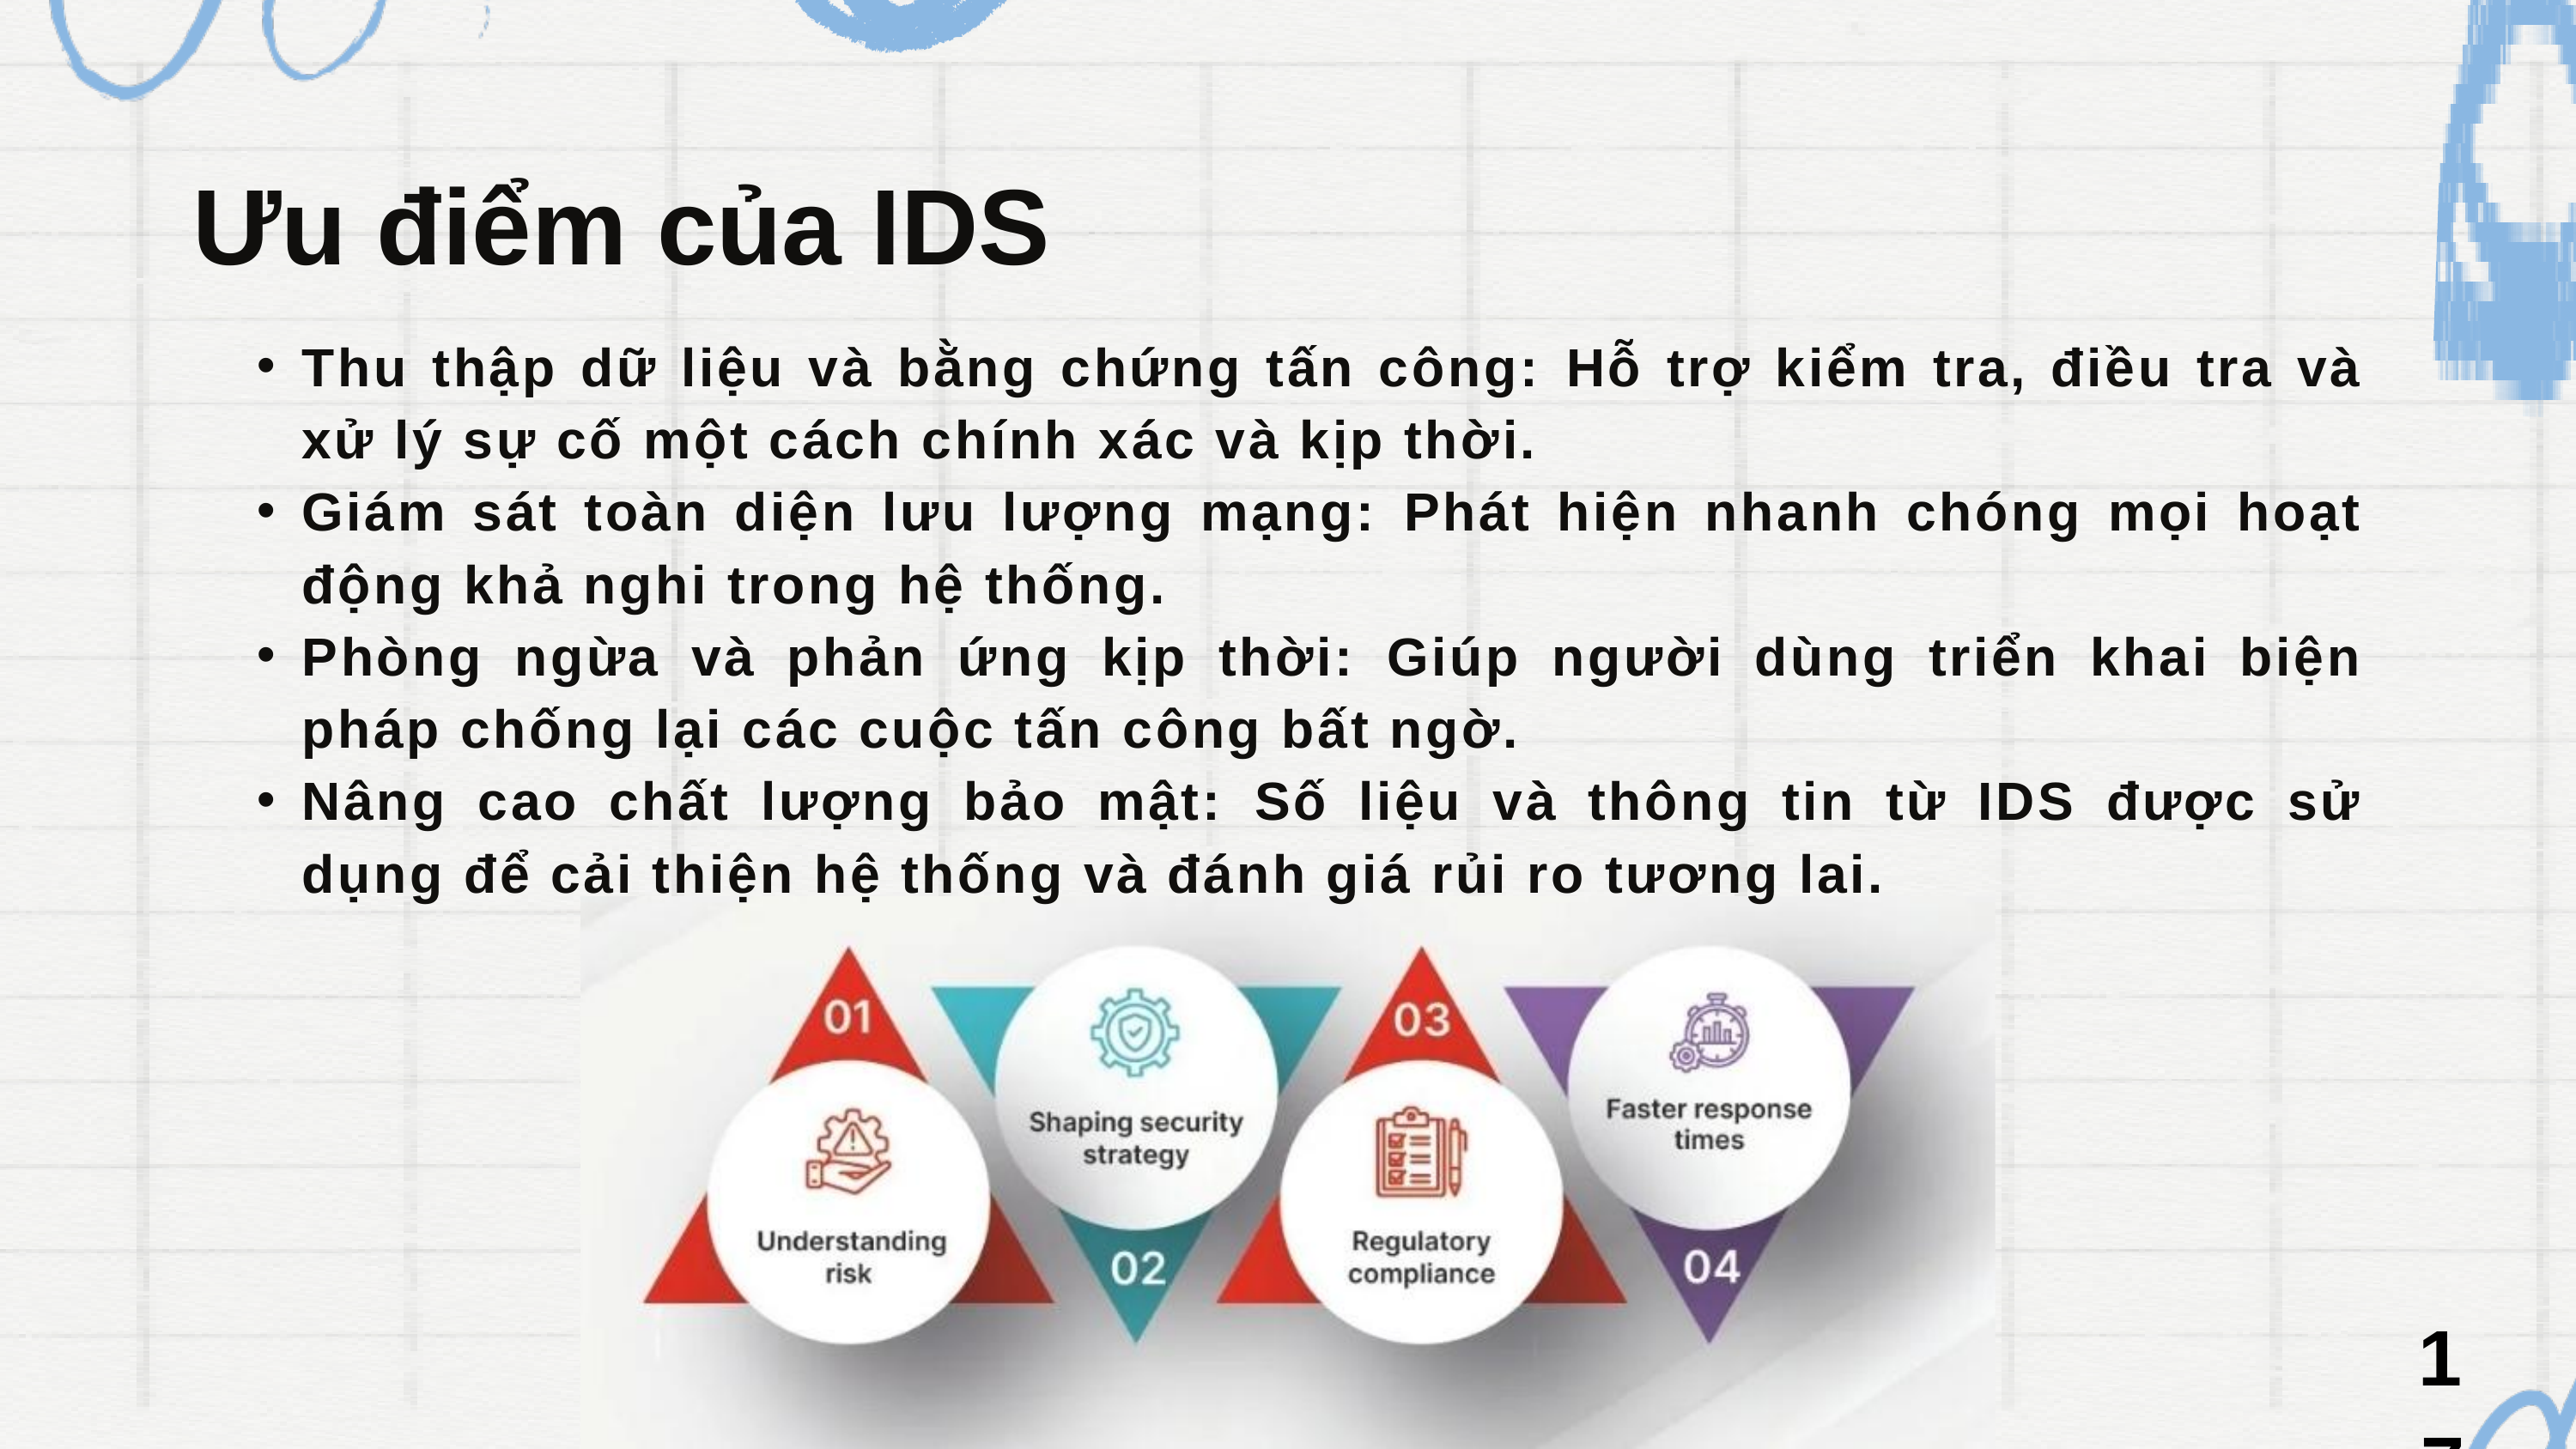

Ưu điểm của IDS
Thu thập dữ liệu và bằng chứng tấn công: Hỗ trợ kiểm tra, điều tra và xử lý sự cố một cách chính xác và kịp thời.
Giám sát toàn diện lưu lượng mạng: Phát hiện nhanh chóng mọi hoạt động khả nghi trong hệ thống.
Phòng ngừa và phản ứng kịp thời: Giúp người dùng triển khai biện pháp chống lại các cuộc tấn công bất ngờ.
Nâng cao chất lượng bảo mật: Số liệu và thông tin từ IDS được sử dụng để cải thiện hệ thống và đánh giá rủi ro tương lai.

17